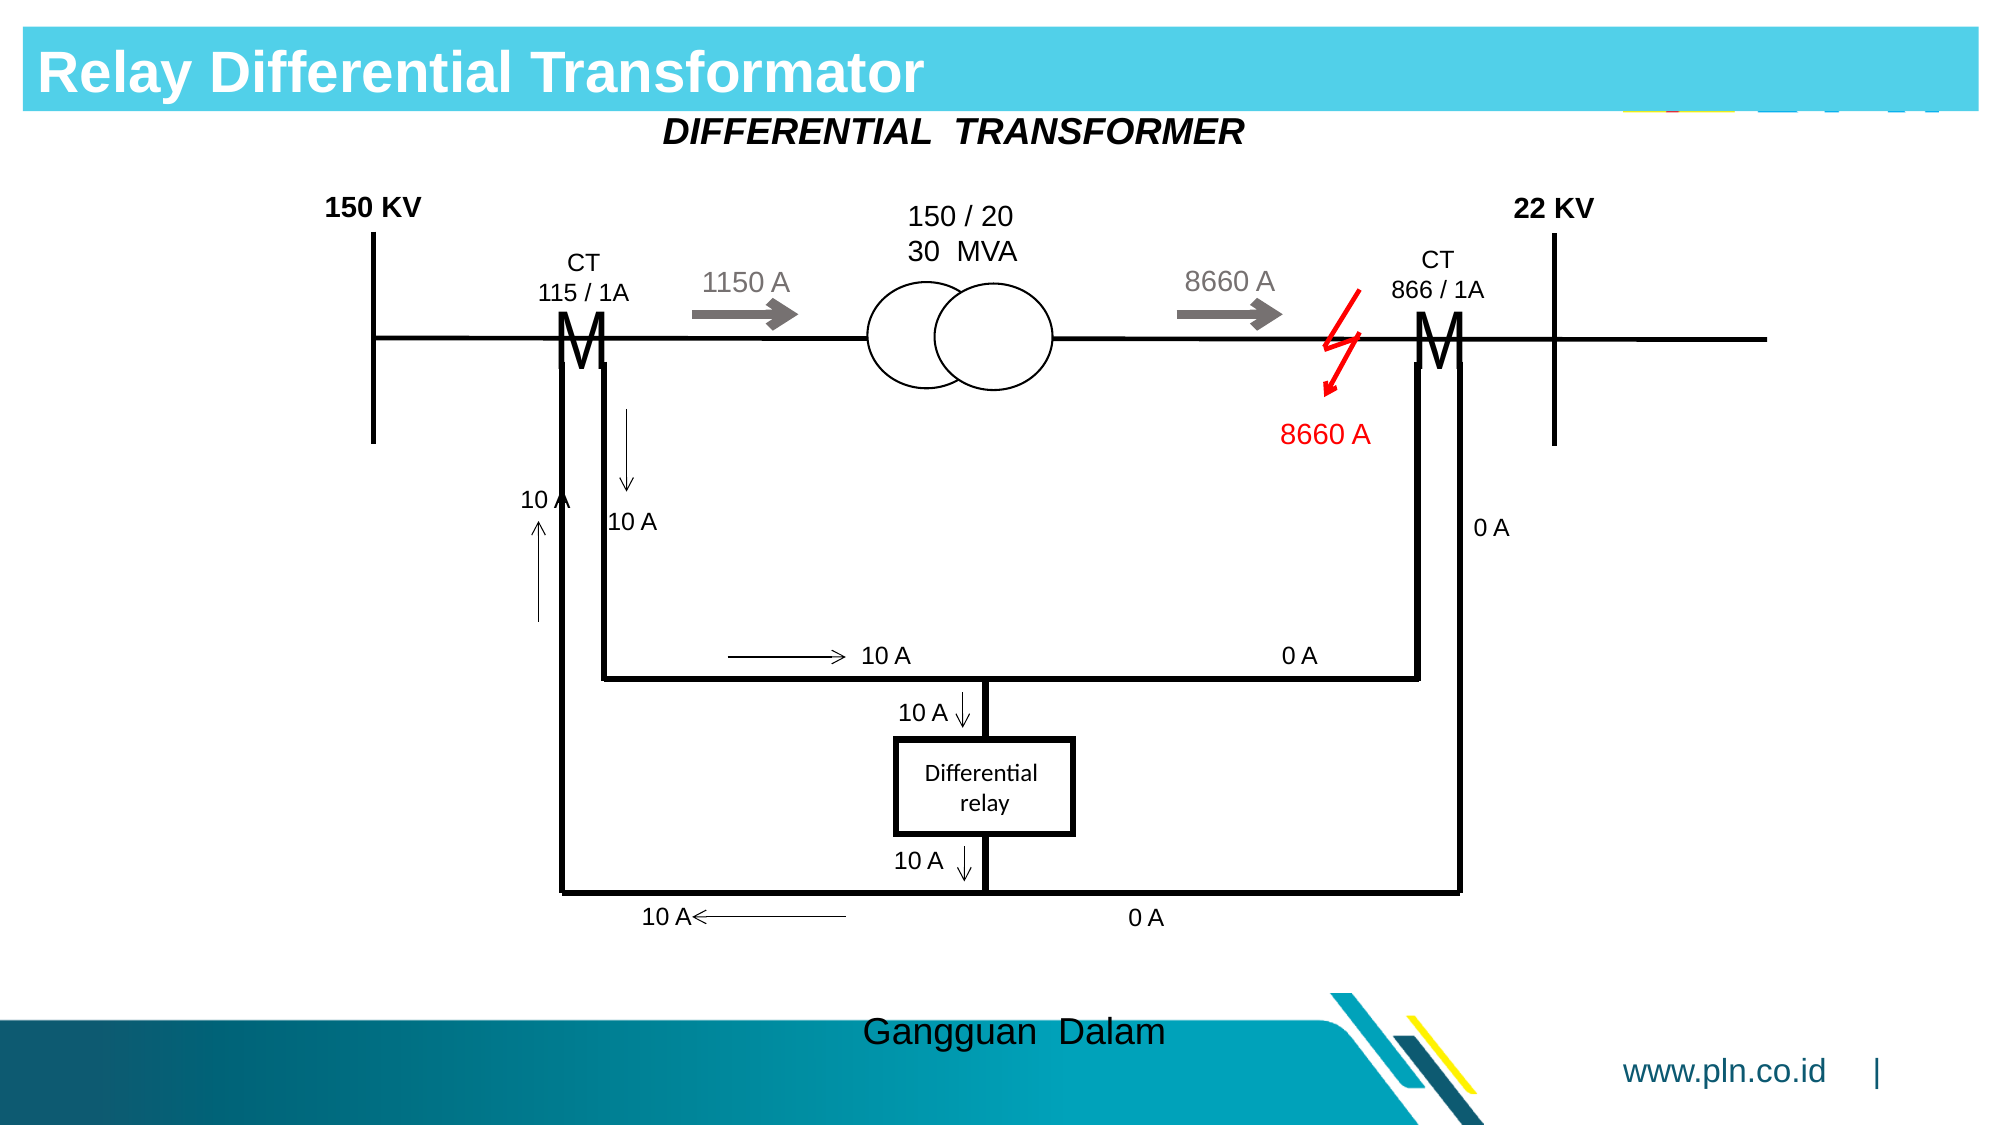

Relay Differential Transformator
DIFFERENTIAL  TRANSFORMER

150 KV
22 KV
150 / 20
30  MVA

CT
866 / 1A
CT
115 / 1A
8660 A
1150 A
M
M

8660 A
10 A
10 A
 0 A
10 A
0 A
10 A
Differential  relay
10 A
10 A
0 A
Gangguan  Dalam